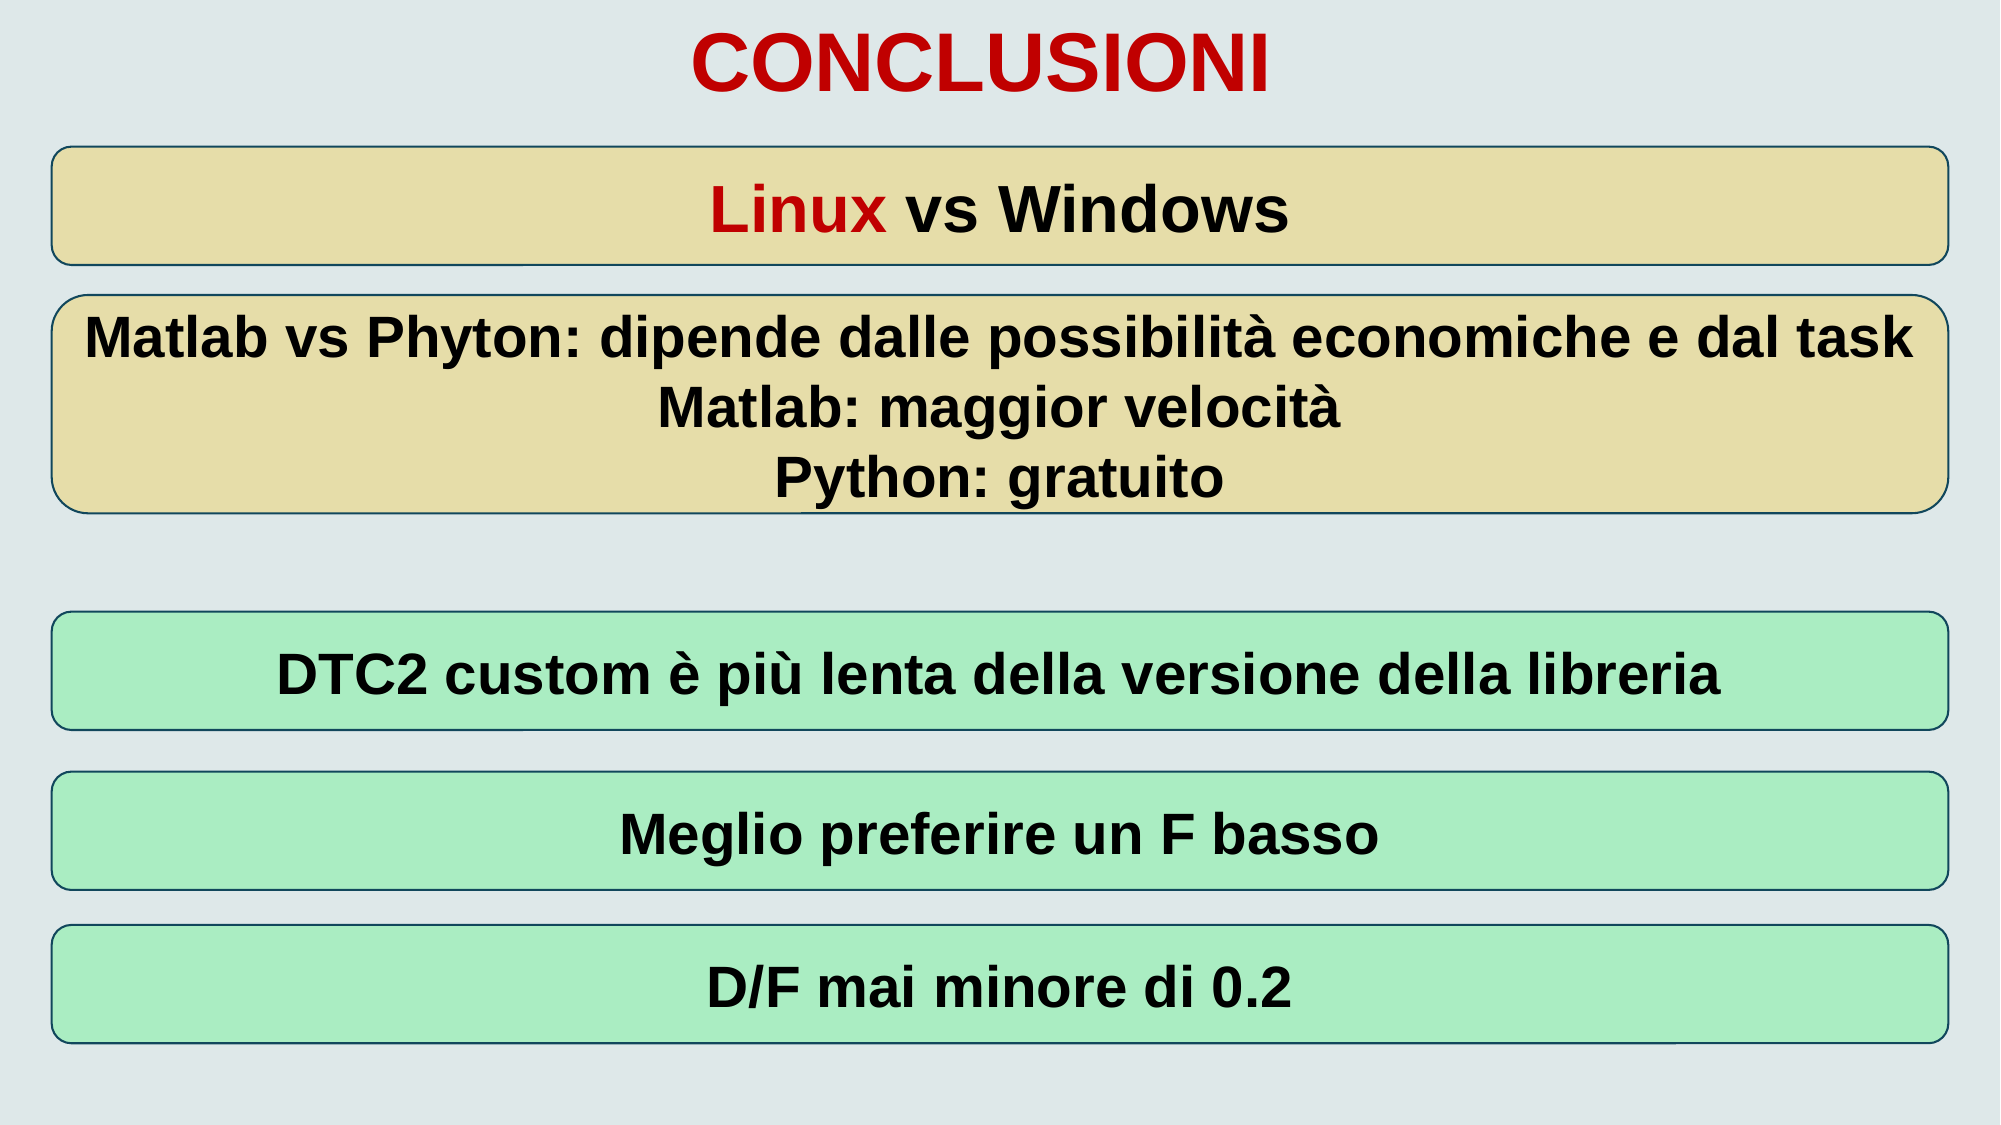

CONCLUSIONI
Linux vs Windows
Matlab vs Phyton: dipende dalle possibilità economiche e dal task
Matlab: maggior velocità
Python: gratuito
DTC2 custom è più lenta della versione della libreria
Meglio preferire un F basso
D/F mai minore di 0.2